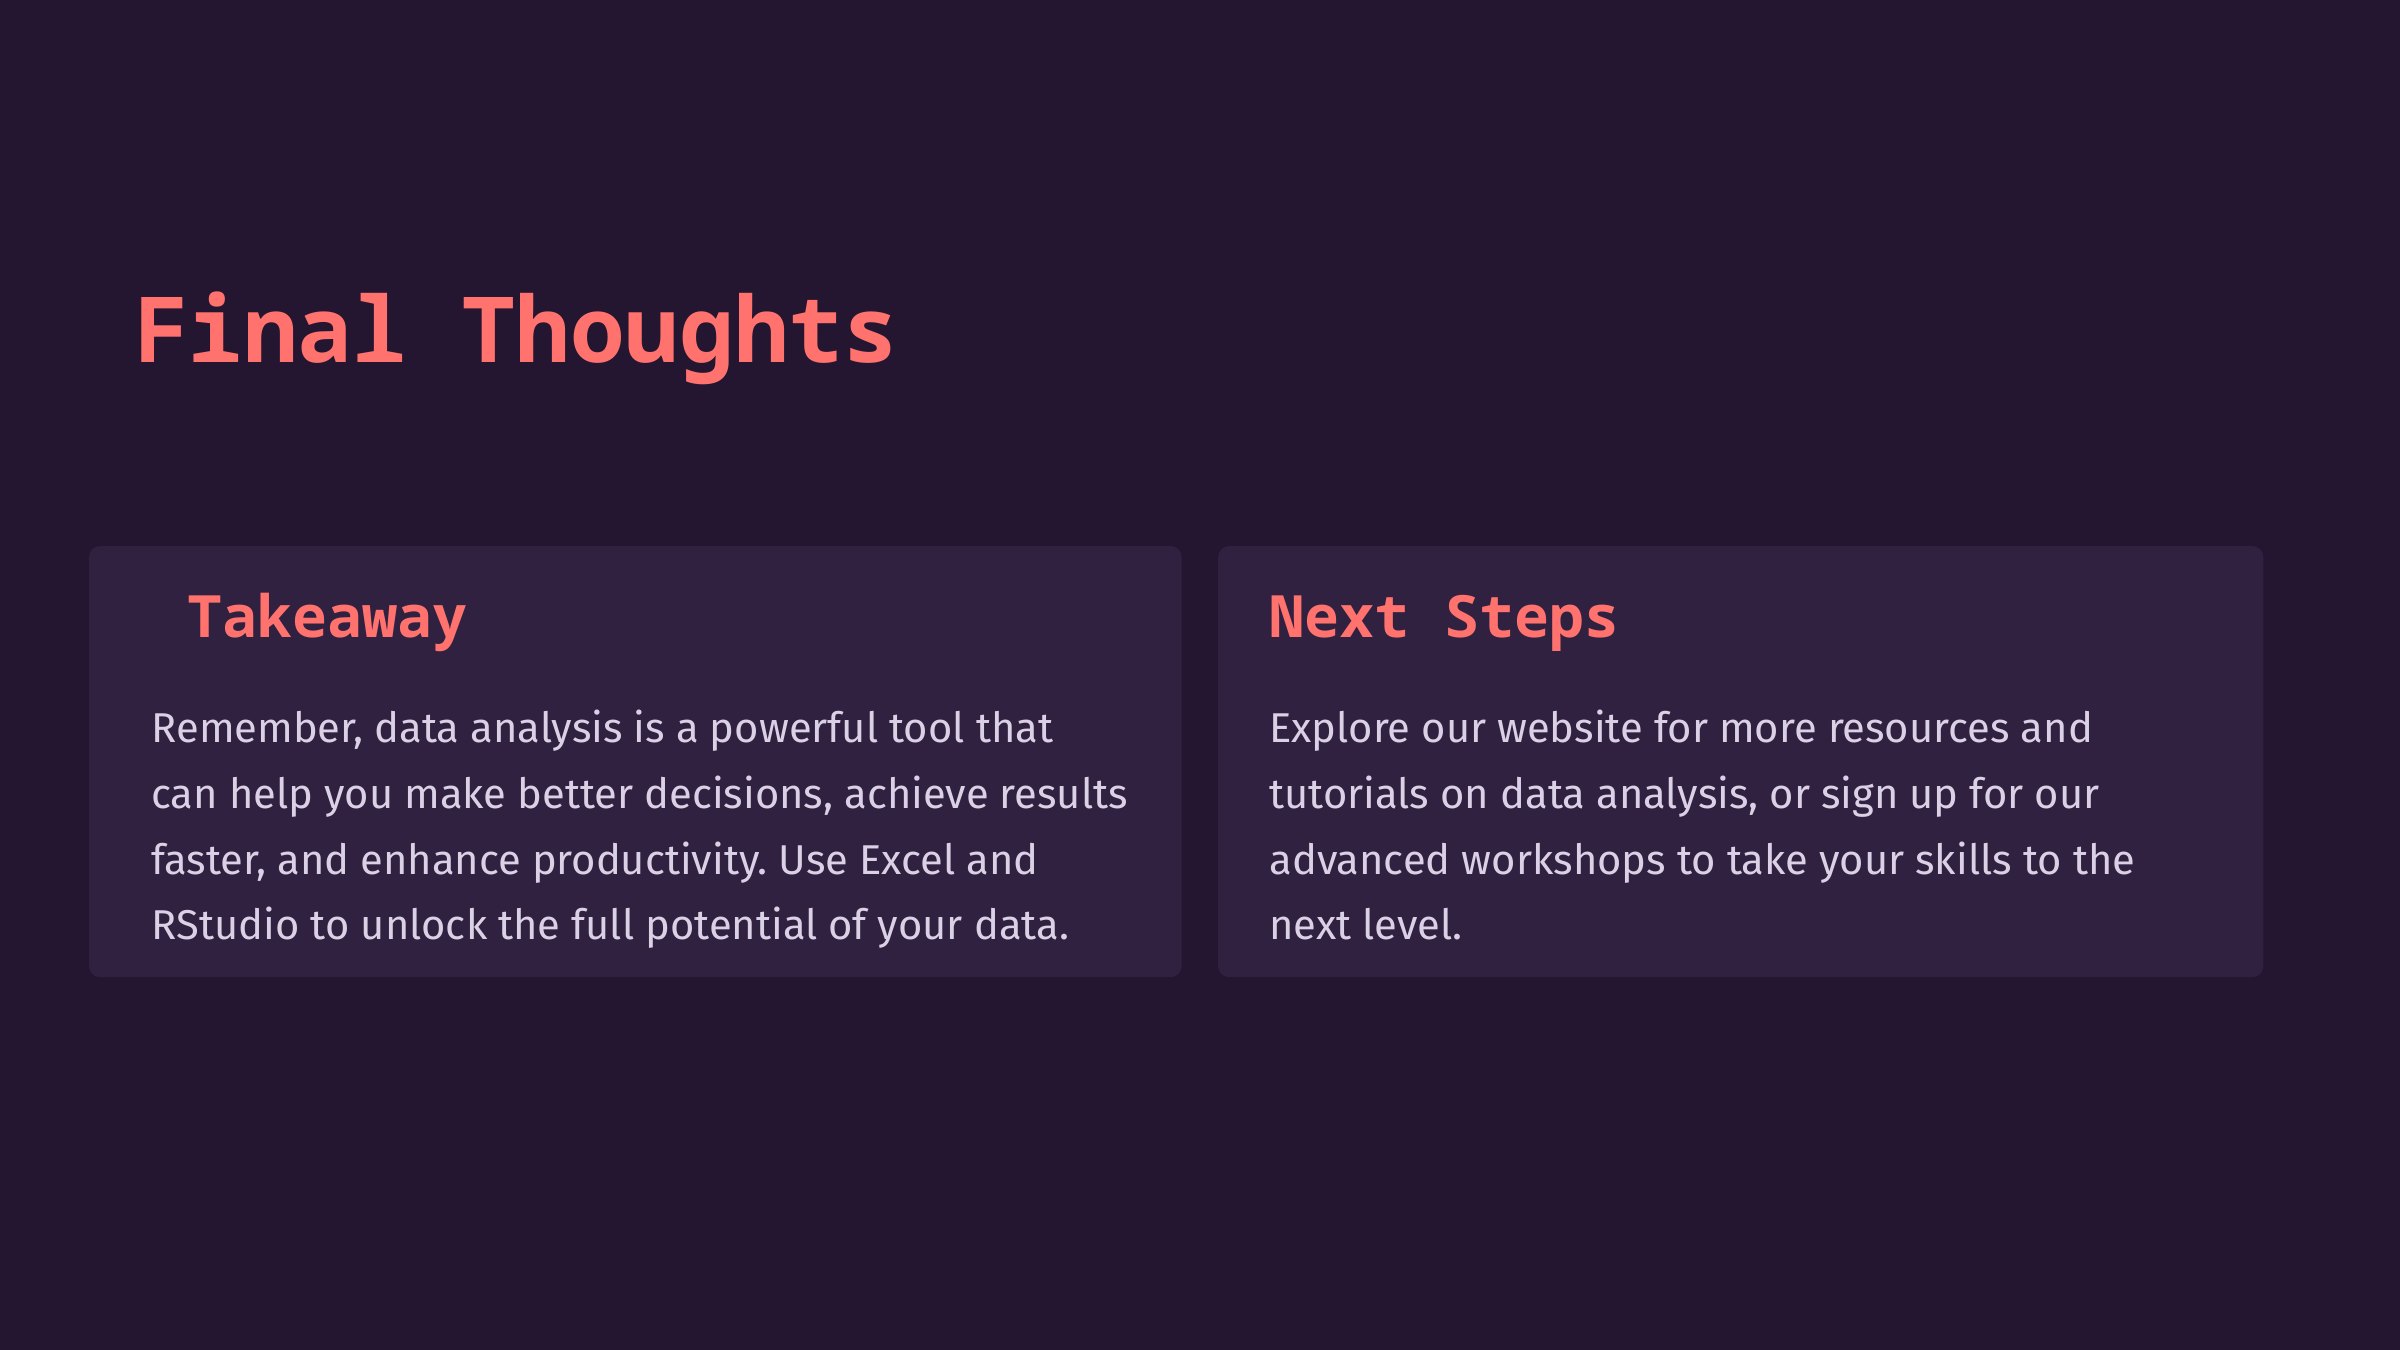

Final Thoughts

Takeaway
Next Steps
Remember, data analysis is a powerful tool that can help you make better decisions, achieve results faster, and enhance productivity. Use Excel and RStudio to unlock the full potential of your data.
Explore our website for more resources and tutorials on data analysis, or sign up for our advanced workshops to take your skills to the next level.